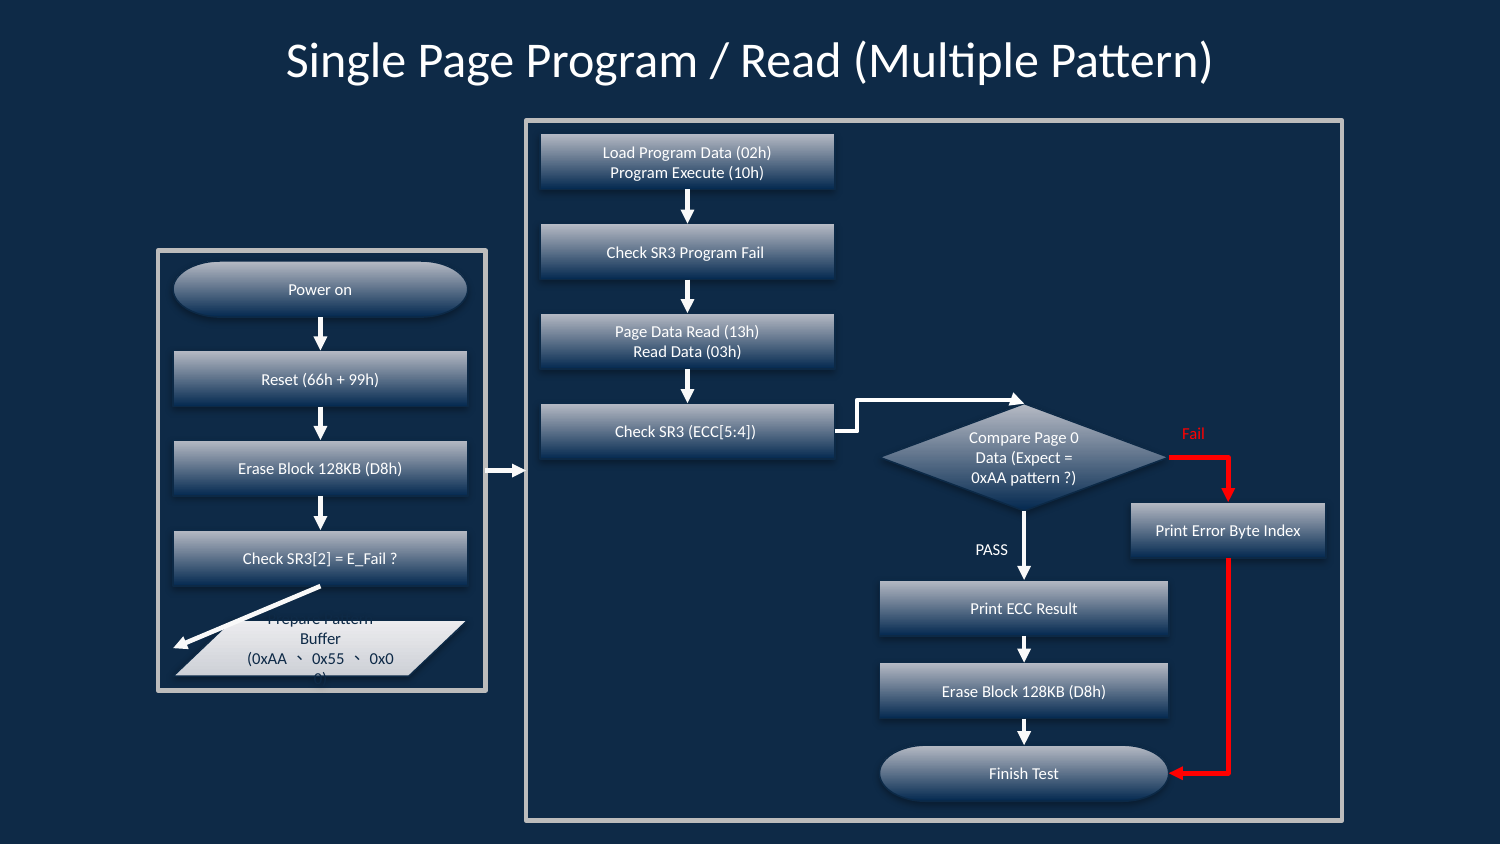

# Single Page Program / Read (Multiple Pattern)

Load Program Data (02h)
Program Execute (10h)
Check SR3 Program Fail

Power on
Page Data Read (13h)
Read Data (03h)
Reset (66h + 99h)
Check SR3 (ECC[5:4])
Compare Page 0 Data (Expect = 0xAA pattern ?)
Fail
Erase Block 128KB (D8h)
Print Error Byte Index
Check SR3[2] = E_Fail ?
PASS
Print ECC Result
Prepare Pattern Buffer (0xAA、0x55、0x00)
Erase Block 128KB (D8h)
Finish Test